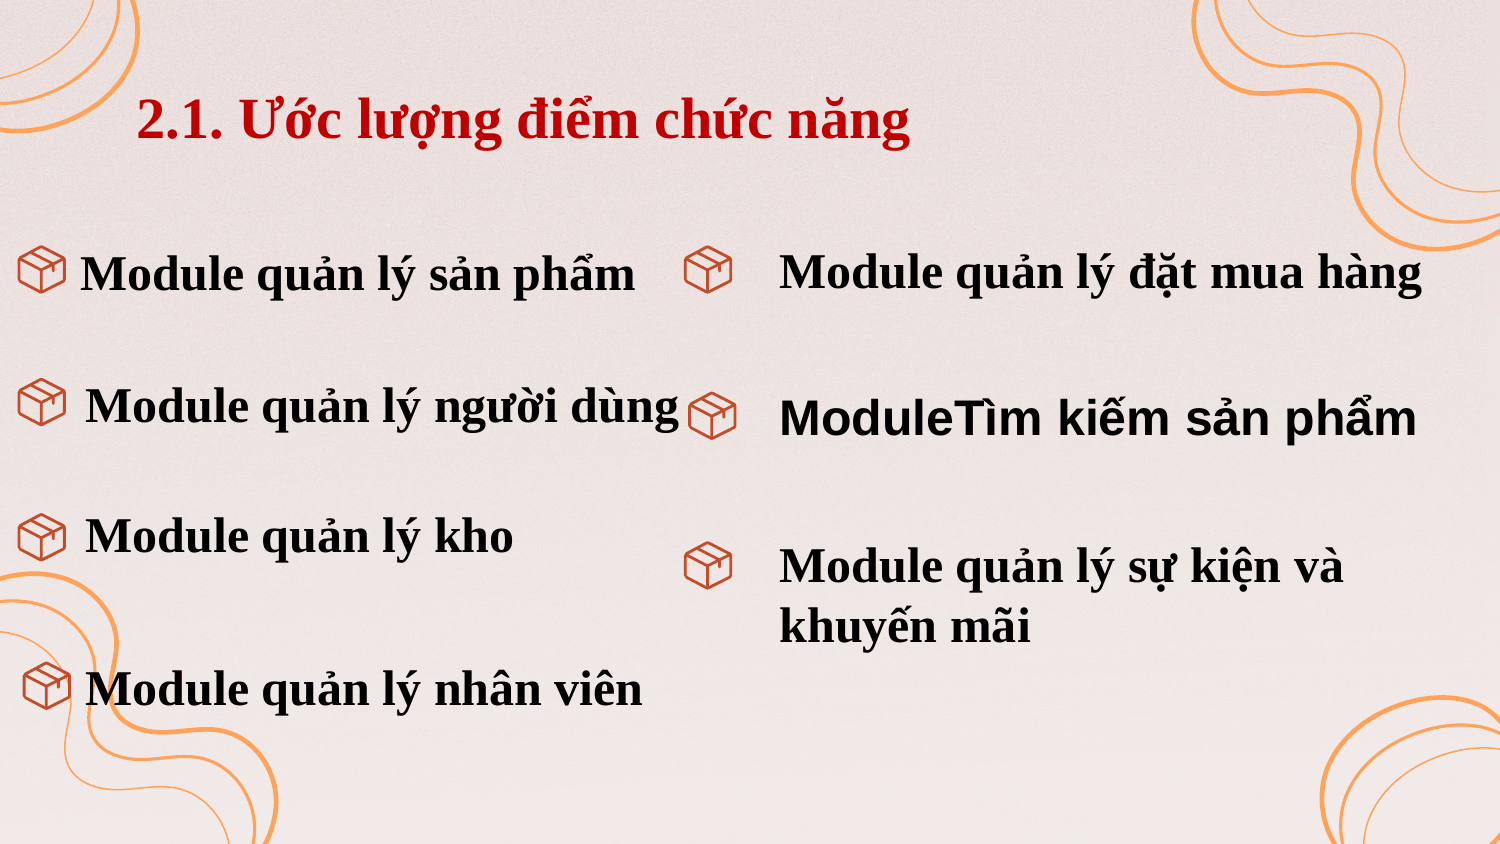

2.1. Ước lượng điểm chức năng
Module quản lý đặt mua hàng
Module quản lý sản phẩm

Module quản lý người dùng

ModuleTìm kiếm sản phẩm

Module quản lý kho

Module quản lý sự kiện và khuyến mãi

Module quản lý nhân viên